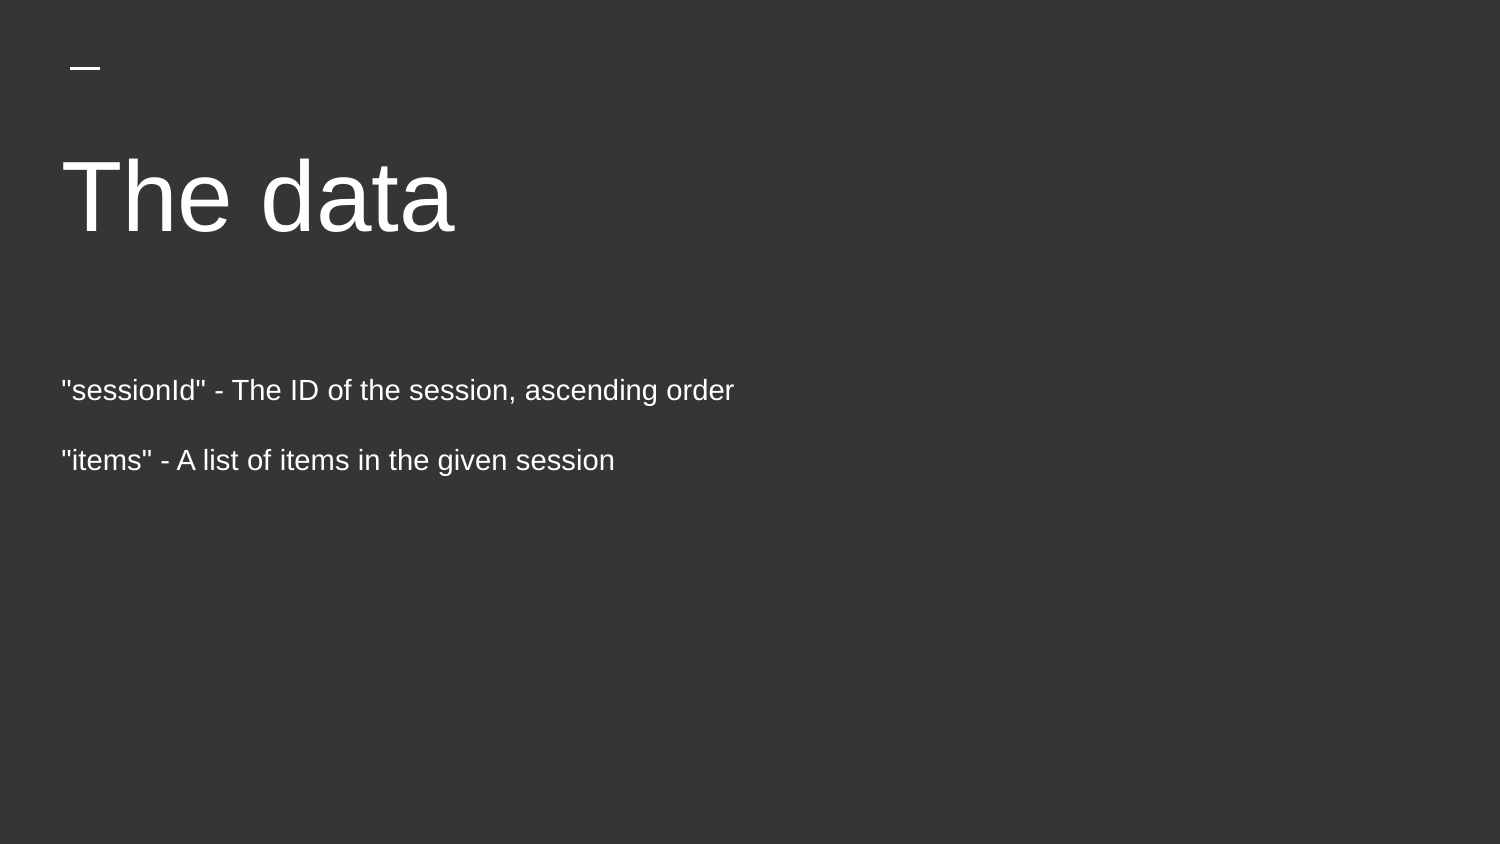

# The data

"sessionId" - The ID of the session, ascending order

"items" - A list of items in the given session